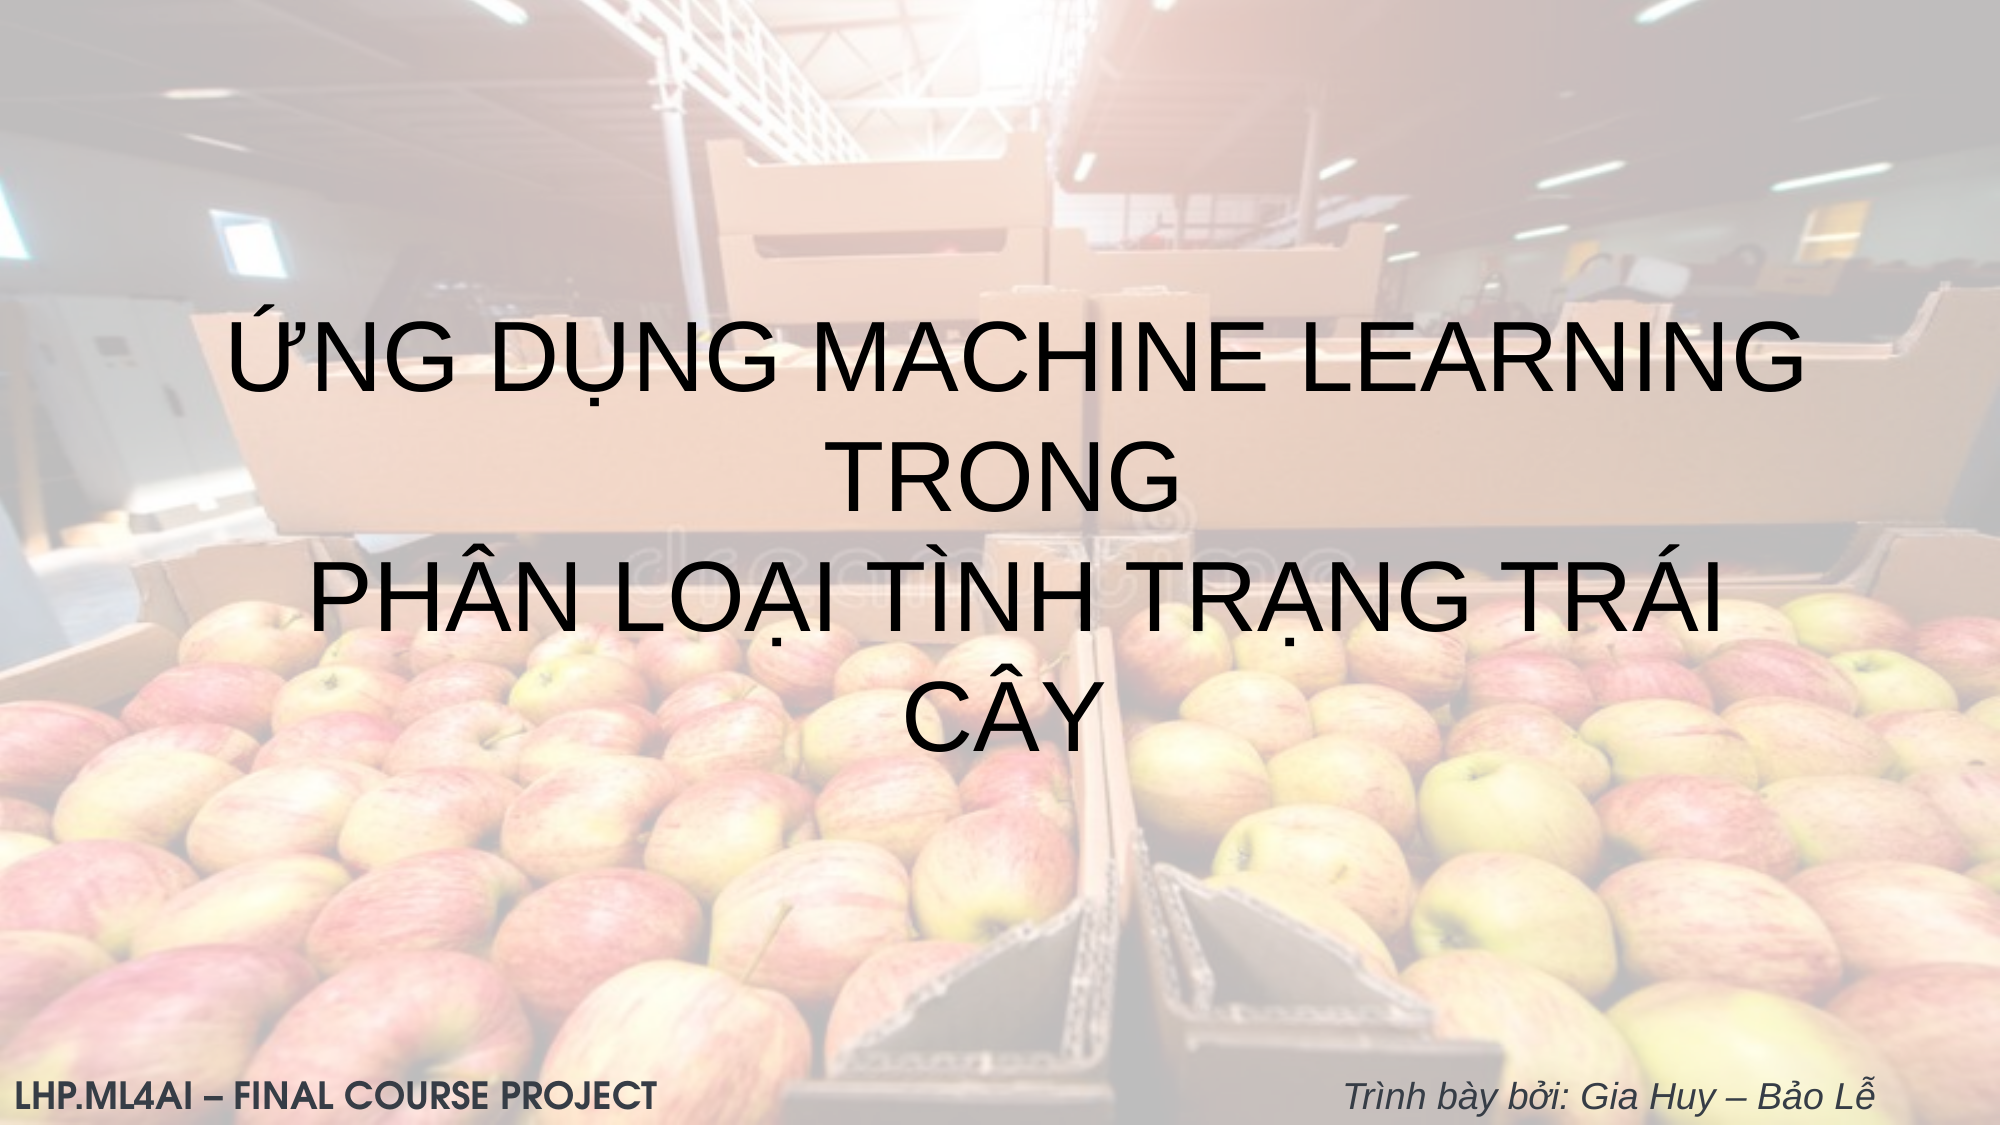

# ỨNG DỤNG MACHINE LEARNING TRONG PHÂN LOẠI TÌNH TRẠNG TRÁI CÂY
LHP.ML4AI – FINAL COURSE PROJECT
Trình bày bởi: Gia Huy – Bảo Lễ